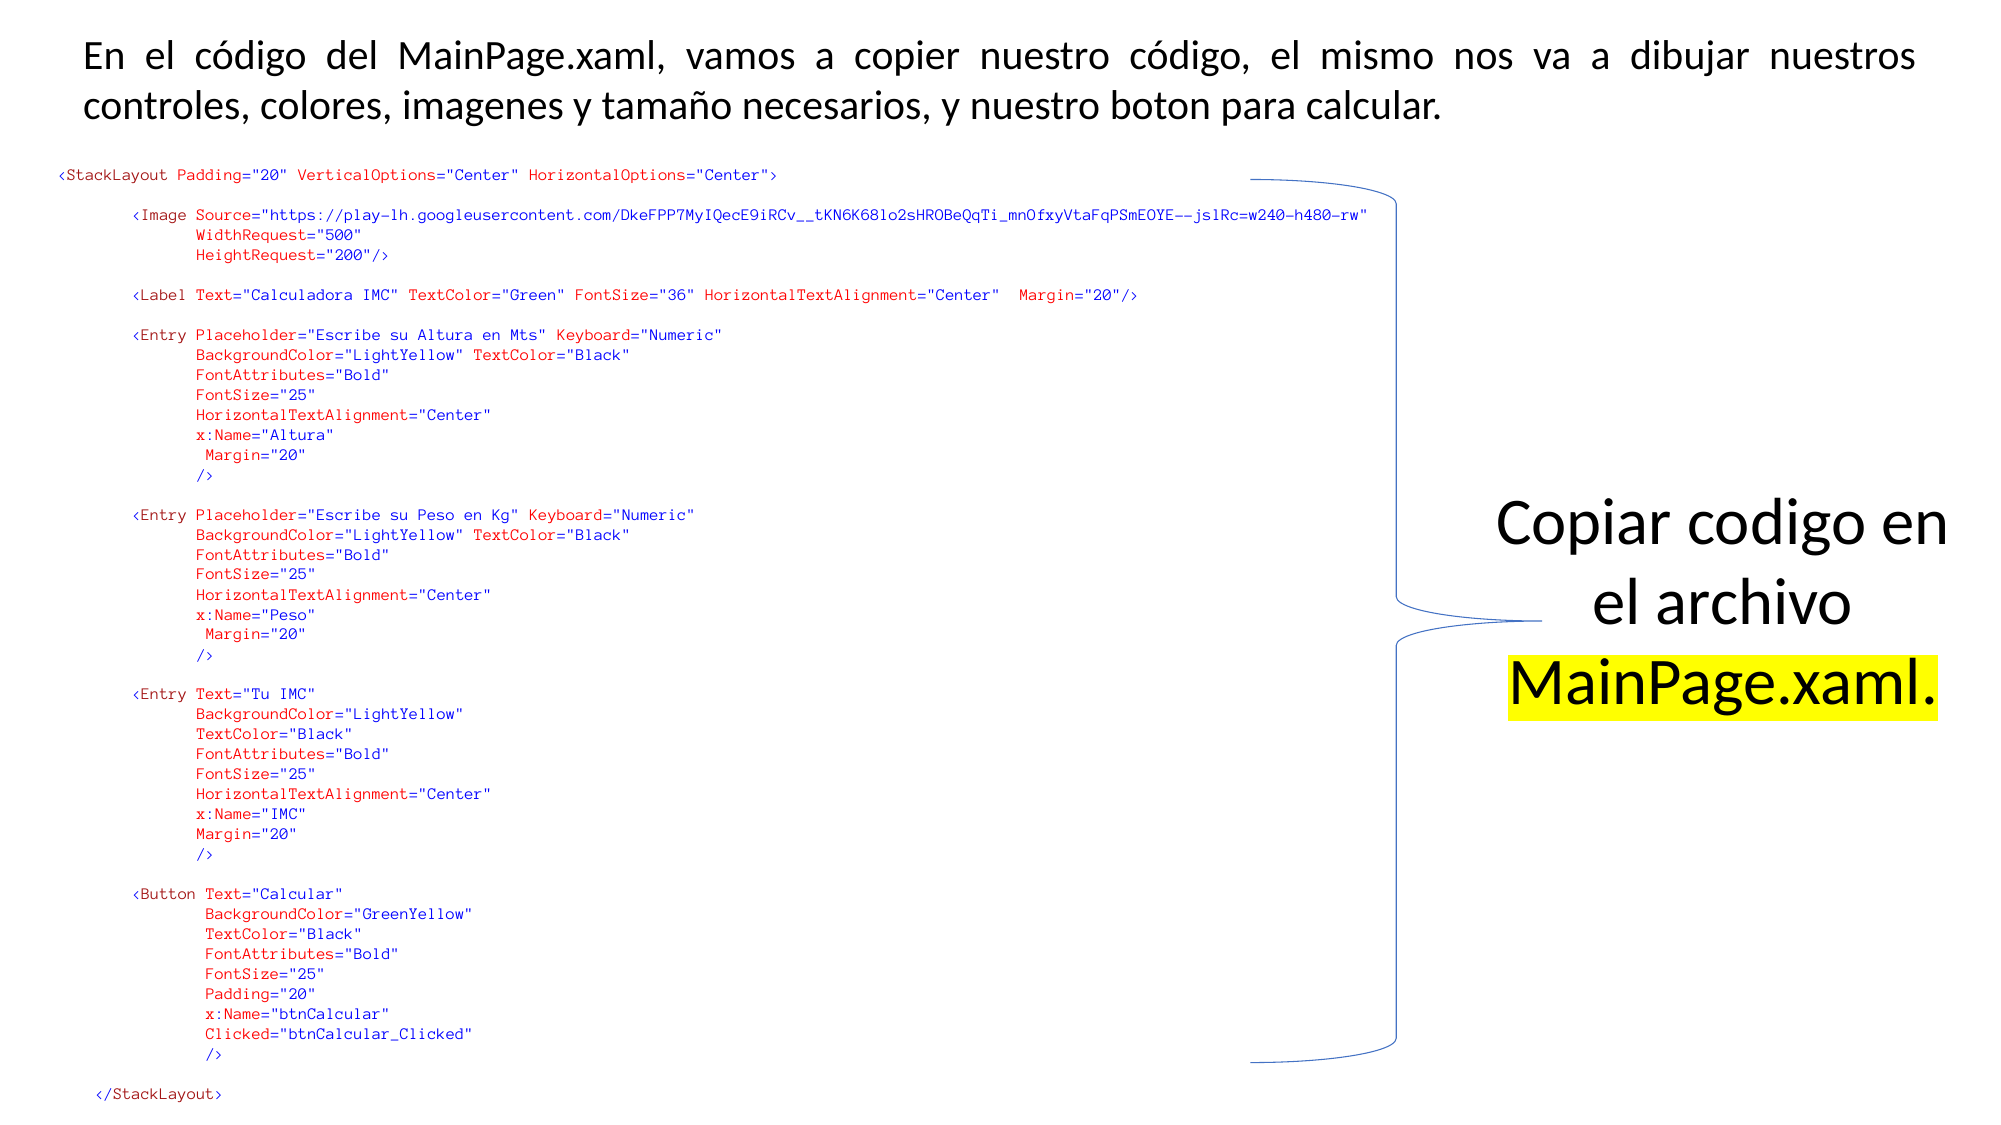

En el código del MainPage.xaml, vamos a copier nuestro código, el mismo nos va a dibujar nuestros controles, colores, imagenes y tamaño necesarios, y nuestro boton para calcular.
<StackLayout Padding="20" VerticalOptions="Center" HorizontalOptions="Center">

        <Image Source="https://play-lh.googleusercontent.com/DkeFPP7MyIQecE9iRCv__tKN6K68lo2sHROBeQqTi_mnOfxyVtaFqPSmEOYE--jslRc=w240-h480-rw"
               WidthRequest="500"
               HeightRequest="200"/>

        <Label Text="Calculadora IMC" TextColor="Green" FontSize="36" HorizontalTextAlignment="Center"  Margin="20"/>

        <Entry Placeholder="Escribe su Altura en Mts" Keyboard="Numeric"
               BackgroundColor="LightYellow" TextColor="Black"
               FontAttributes="Bold"
               FontSize="25"
               HorizontalTextAlignment="Center"
               x:Name="Altura"
                Margin="20"
               />

        <Entry Placeholder="Escribe su Peso en Kg" Keyboard="Numeric"
               BackgroundColor="LightYellow" TextColor="Black"
               FontAttributes="Bold"
               FontSize="25"
               HorizontalTextAlignment="Center"
               x:Name="Peso"
                Margin="20"
               />

        <Entry Text="Tu IMC"
               BackgroundColor="LightYellow"
               TextColor="Black"
               FontAttributes="Bold"
               FontSize="25"
               HorizontalTextAlignment="Center"
               x:Name="IMC"
               Margin="20"
               />

        <Button Text="Calcular"
                BackgroundColor="GreenYellow"
                TextColor="Black"
                FontAttributes="Bold"
                FontSize="25"
                Padding="20"
                x:Name="btnCalcular"
                Clicked="btnCalcular_Clicked"
                />

    </StackLayout>

Copiar codigo en el archivo MainPage.xaml.